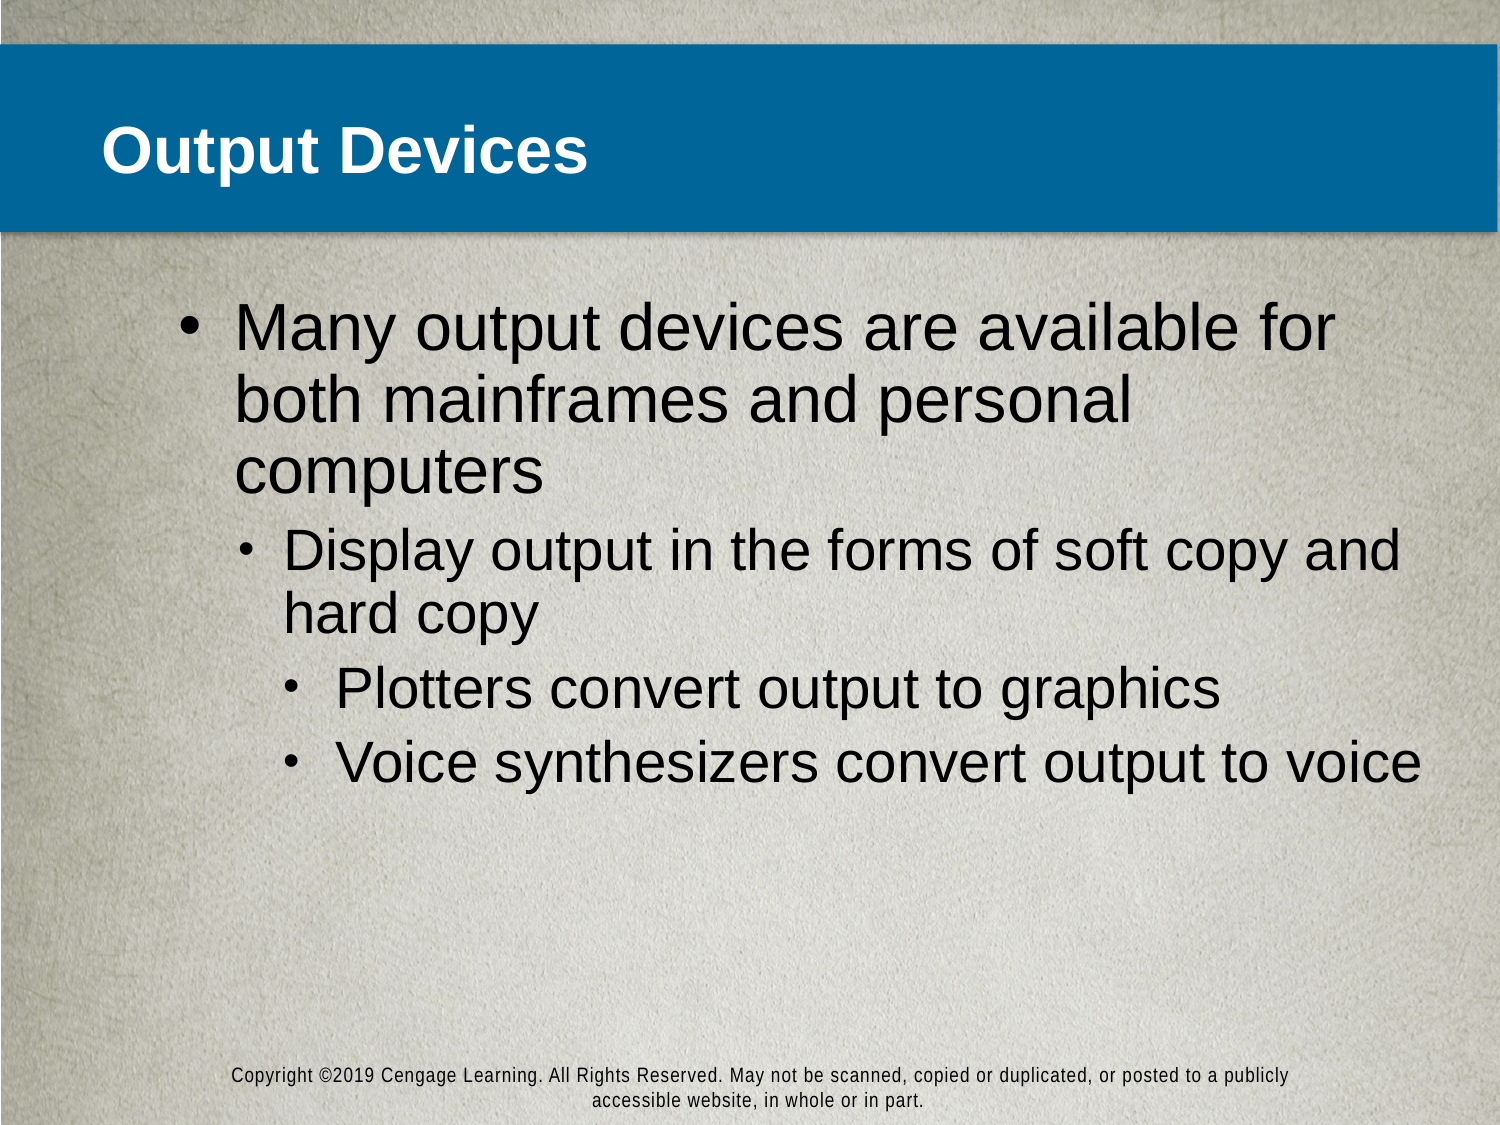

# Output Devices
Many output devices are available for both mainframes and personal computers
Display output in the forms of soft copy and hard copy
Plotters convert output to graphics
Voice synthesizers convert output to voice